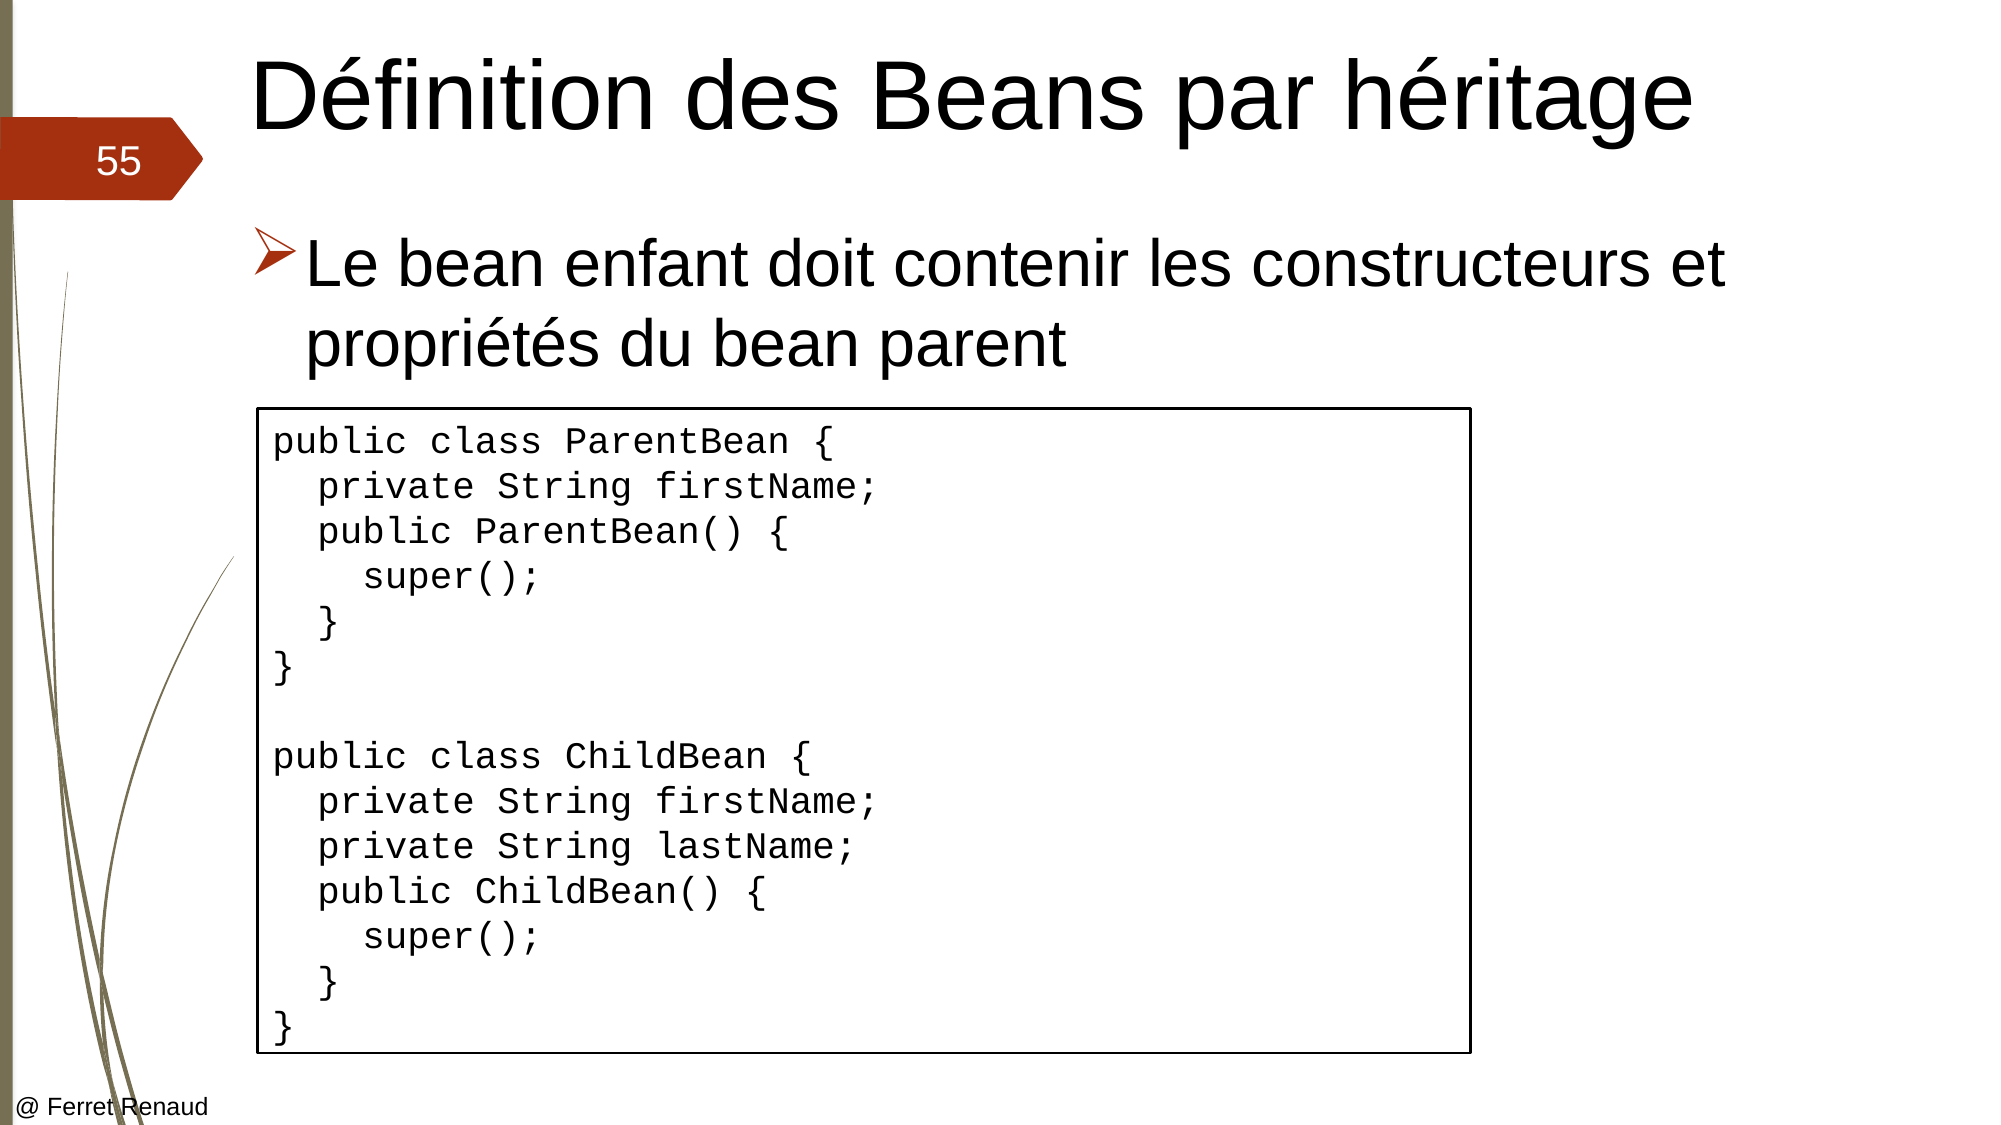

# Définition des Beans par héritage
55
Le bean enfant doit contenir les constructeurs et propriétés du bean parent

public class ParentBean {
  private String firstName;
  public ParentBean() {
    super();
  }
}

public class ChildBean {
  private String firstName;
  private String lastName;
  public ChildBean() {
    super();
  }
}
@ Ferret Renaud